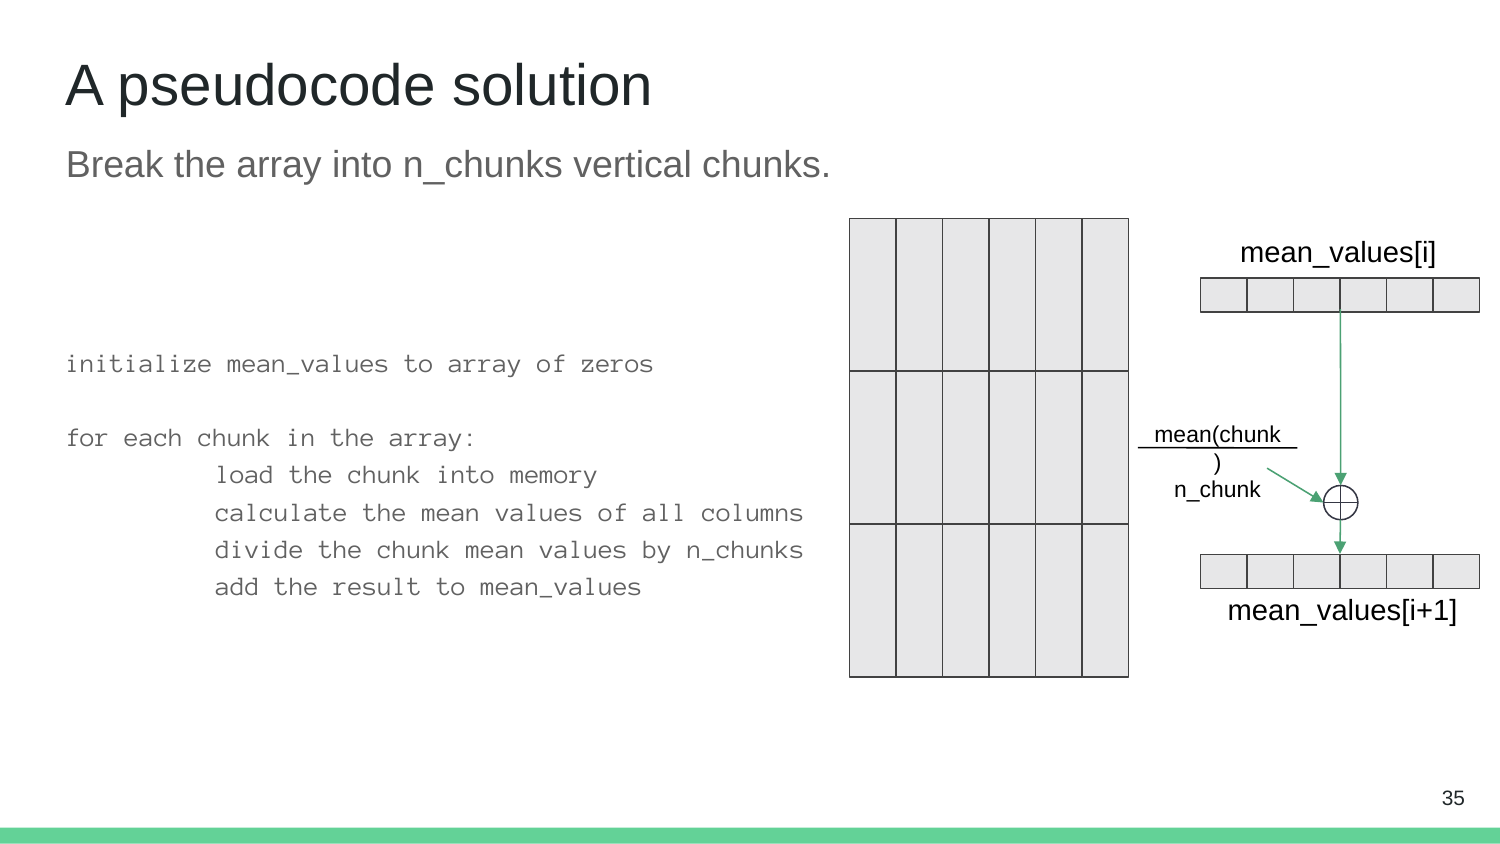

A pseudocode solution
Break the array into n_chunks vertical chunks.

initialize mean_values to array of zeros

for each chunk in the array:
	load the chunk into memory
	calculate the mean values of all columns
	divide the chunk mean values by n_chunks
	add the result to mean_values

mean_values[i]

mean(chunk)
n_chunk

mean_values[i+1]
35